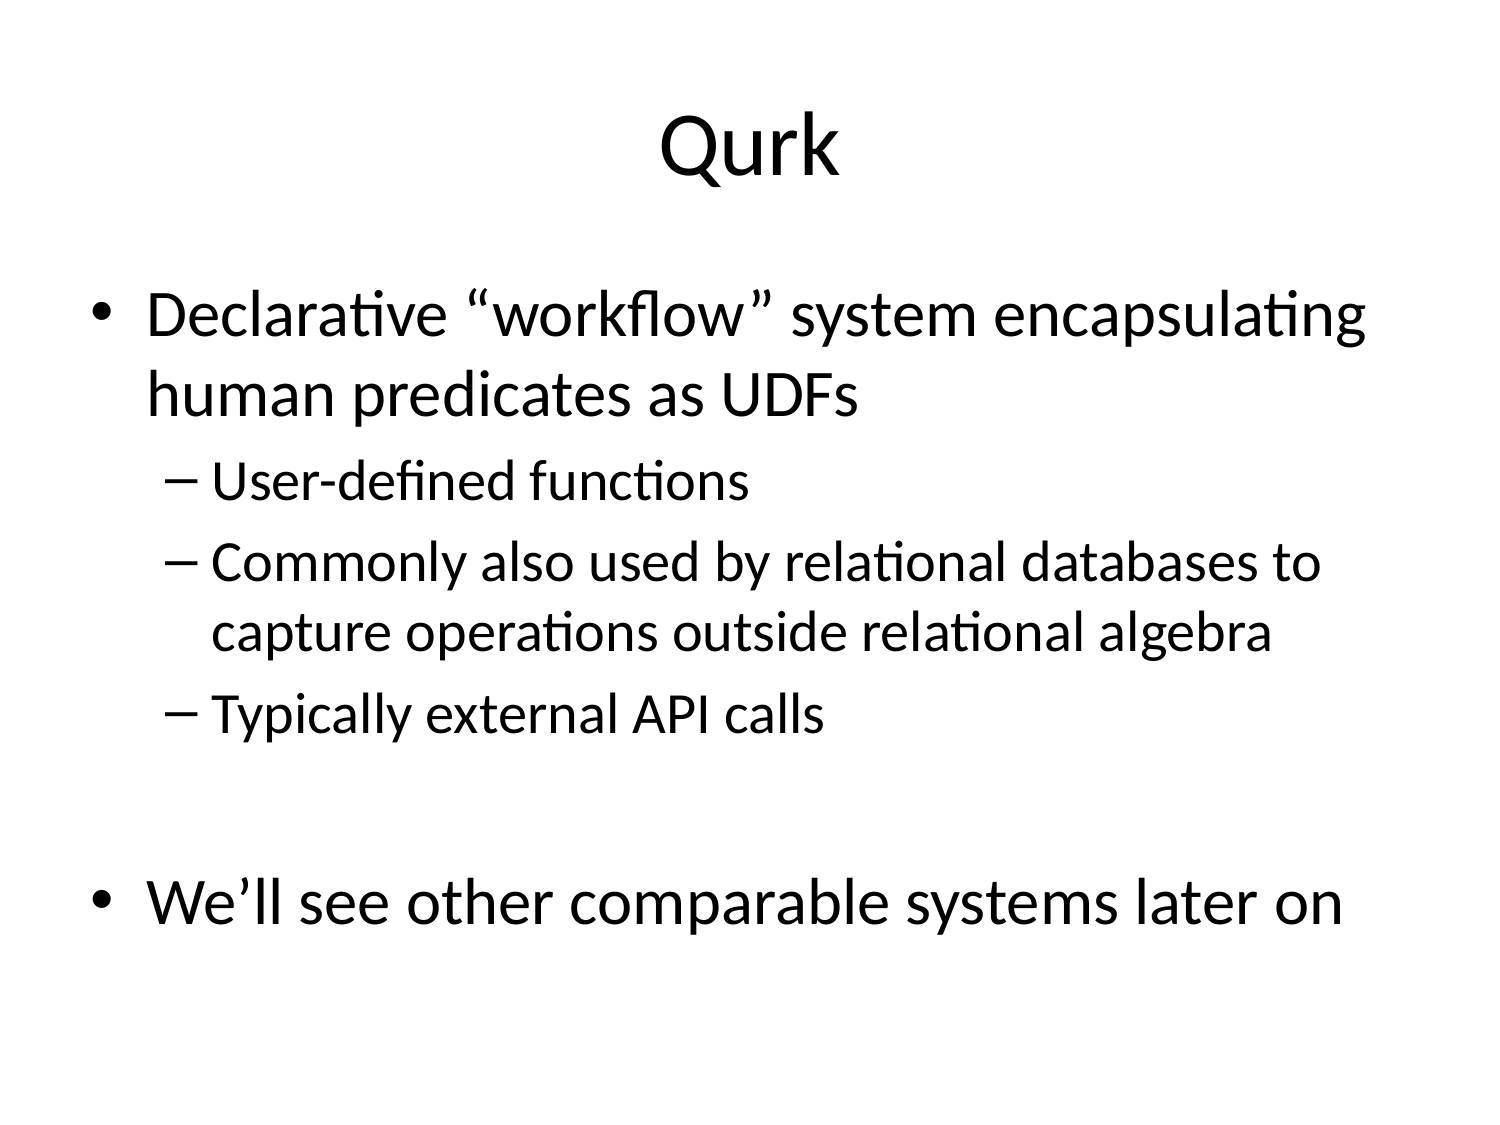

# Qurk
Declarative “workflow” system encapsulating human predicates as UDFs
User-defined functions
Commonly also used by relational databases to capture operations outside relational algebra
Typically external API calls

We’ll see other comparable systems later on